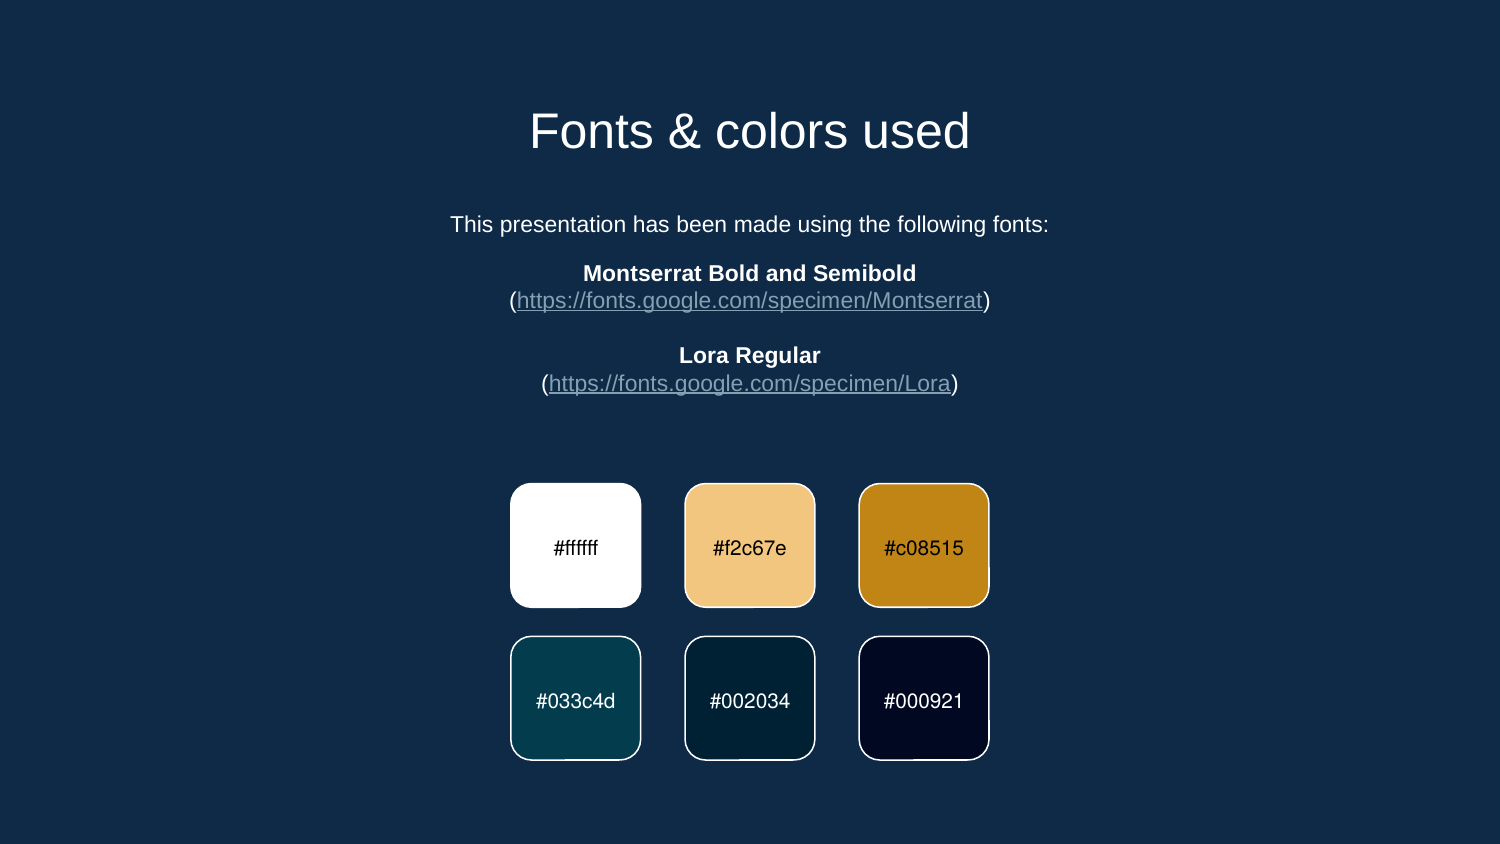

# Fonts & colors used
This presentation has been made using the following fonts:
Montserrat Bold and Semibold
(https://fonts.google.com/specimen/Montserrat)

Lora Regular
(https://fonts.google.com/specimen/Lora)

#ffffff
#f2c67e
#c08515

#033c4d
#002034
#000921